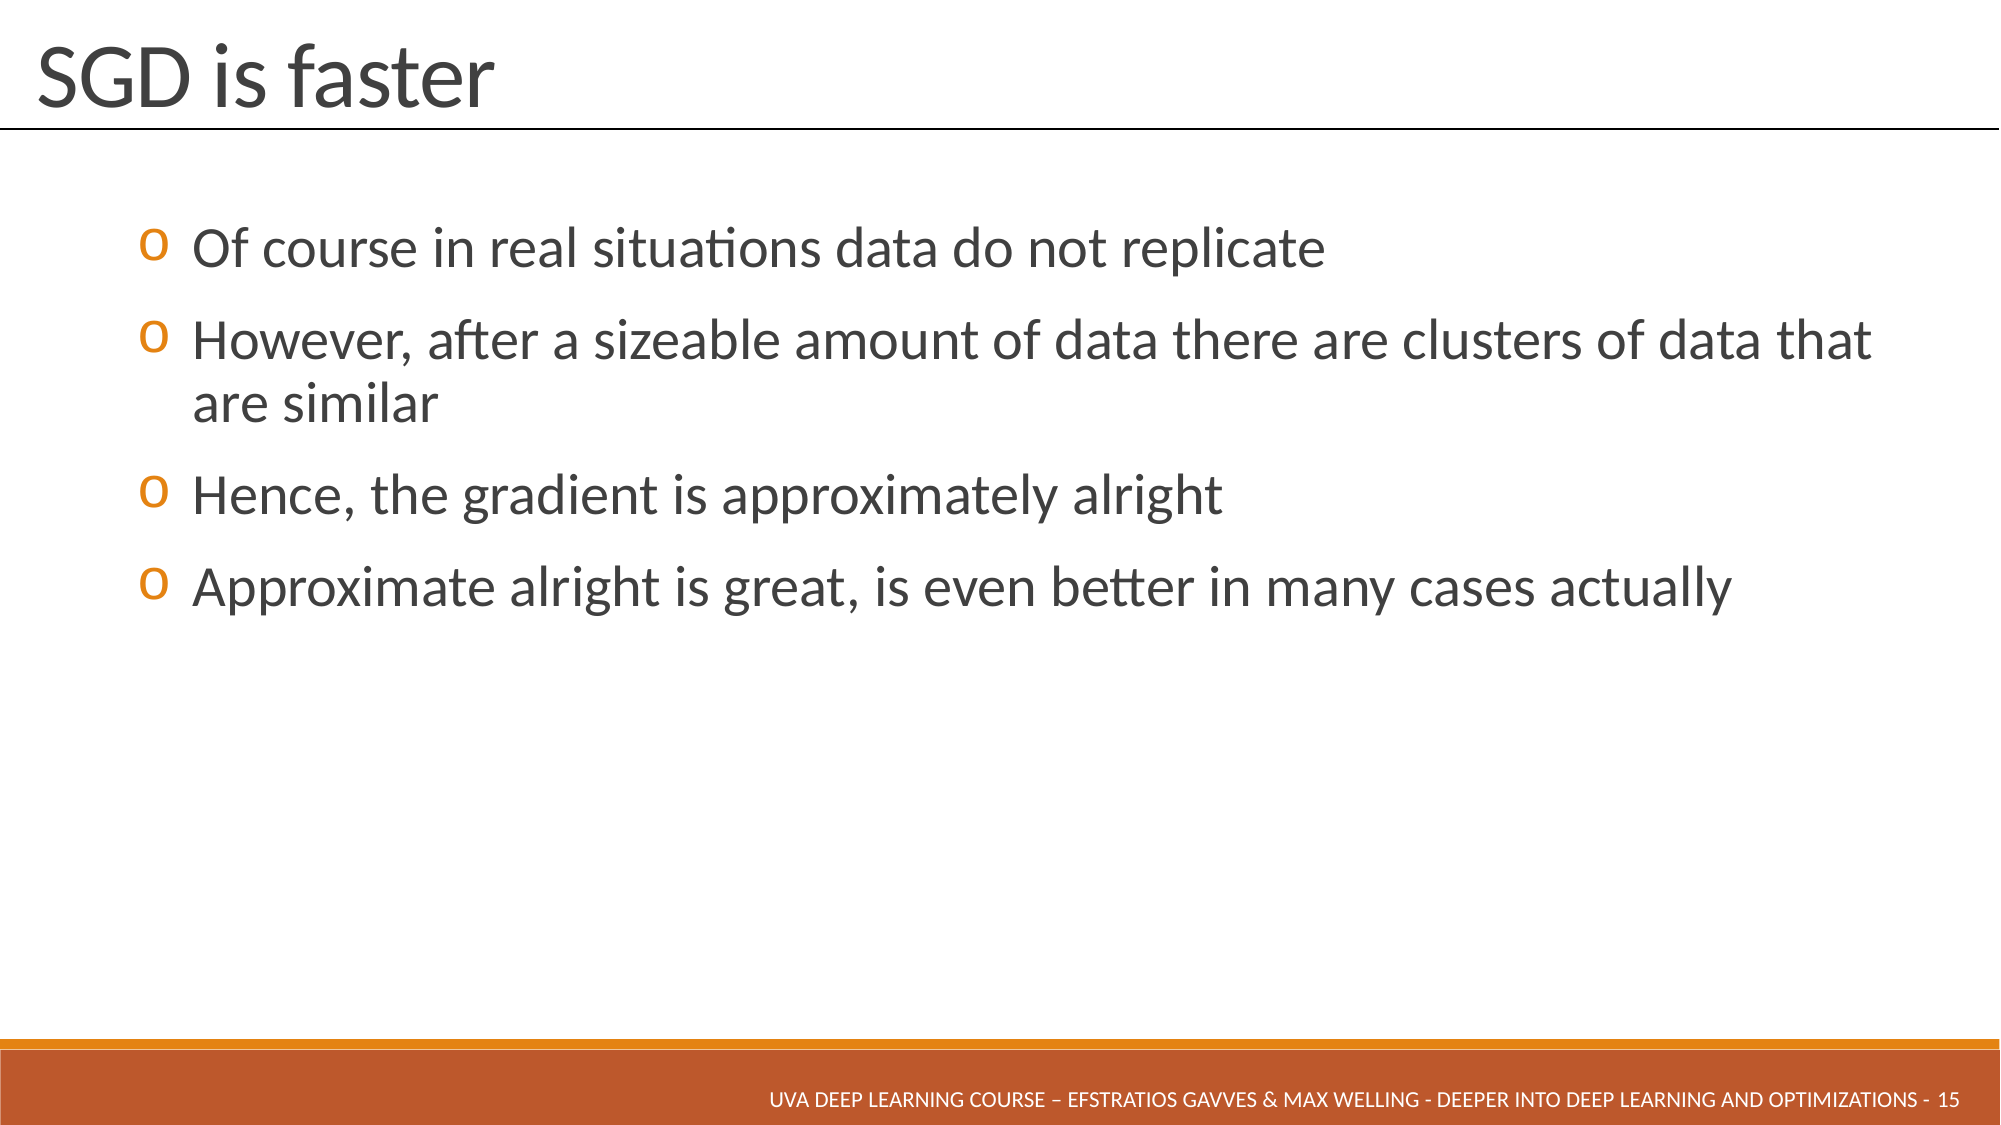

# SGD is faster
Of course in real situations data do not replicate
However, after a sizeable amount of data there are clusters of data that are similar
Hence, the gradient is approximately alright
Approximate alright is great, is even better in many cases actually